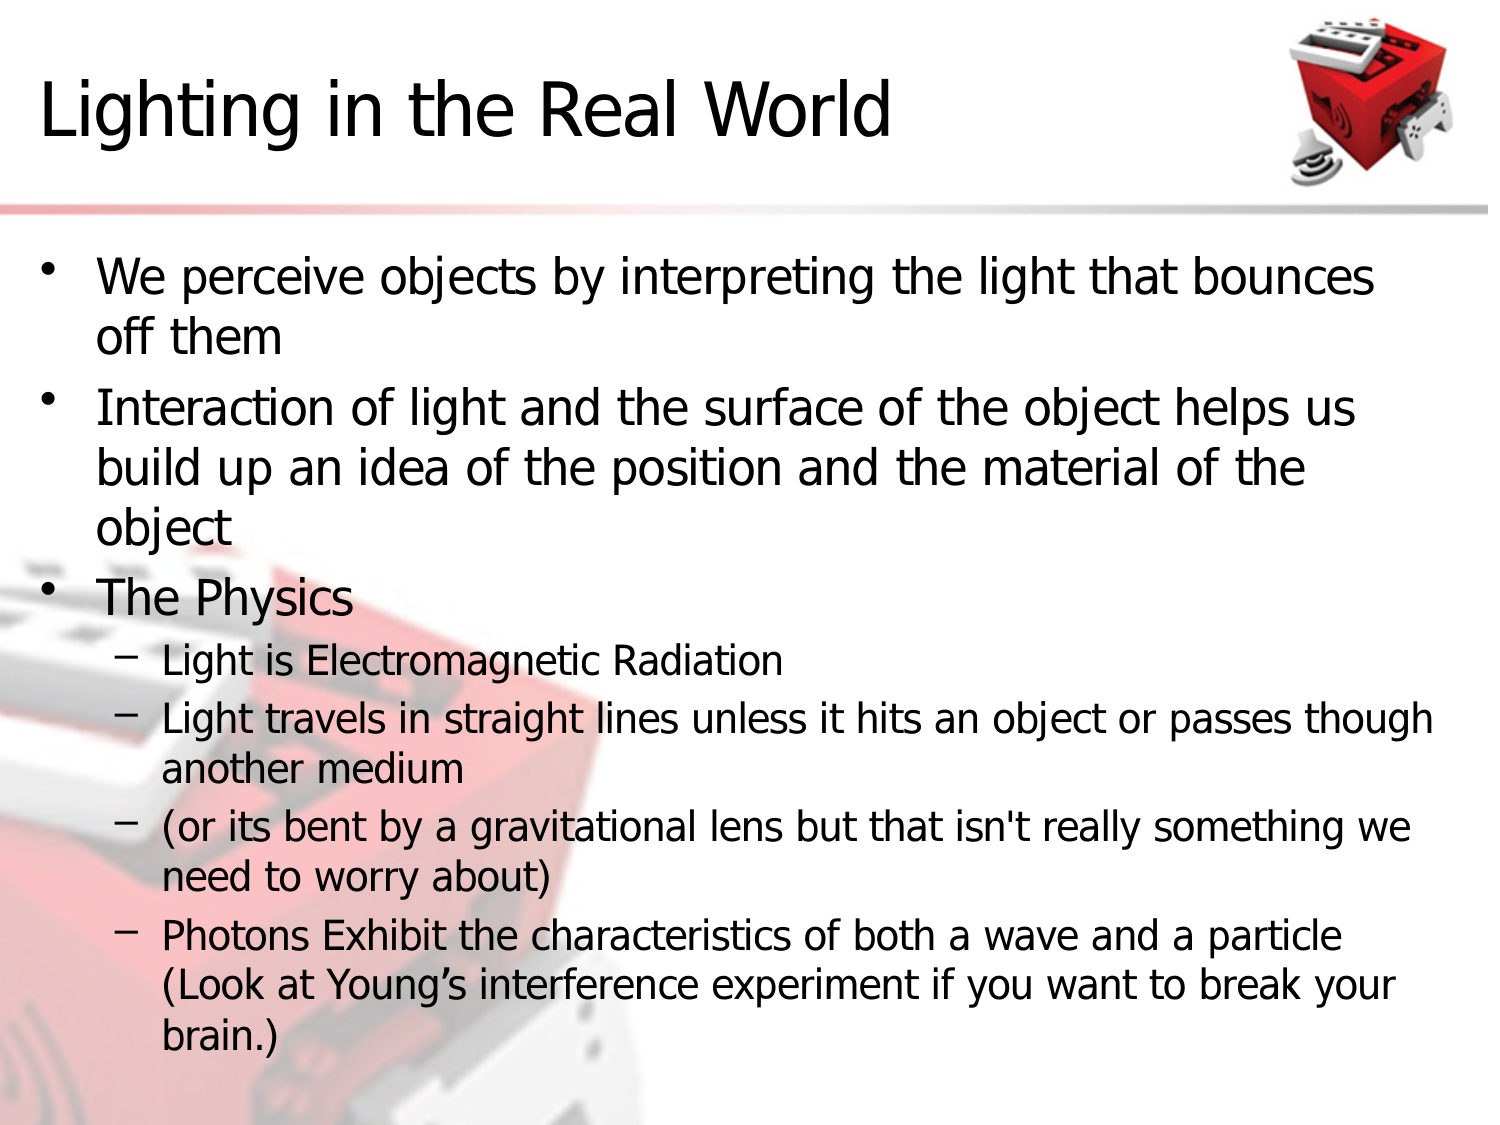

# Lighting in the Real World
We perceive objects by interpreting the light that bounces off them
Interaction of light and the surface of the object helps us build up an idea of the position and the material of the object
The Physics
Light is Electromagnetic Radiation
Light travels in straight lines unless it hits an object or passes though another medium
(or its bent by a gravitational lens but that isn't really something we need to worry about)
Photons Exhibit the characteristics of both a wave and a particle (Look at Young’s interference experiment if you want to break your brain.)